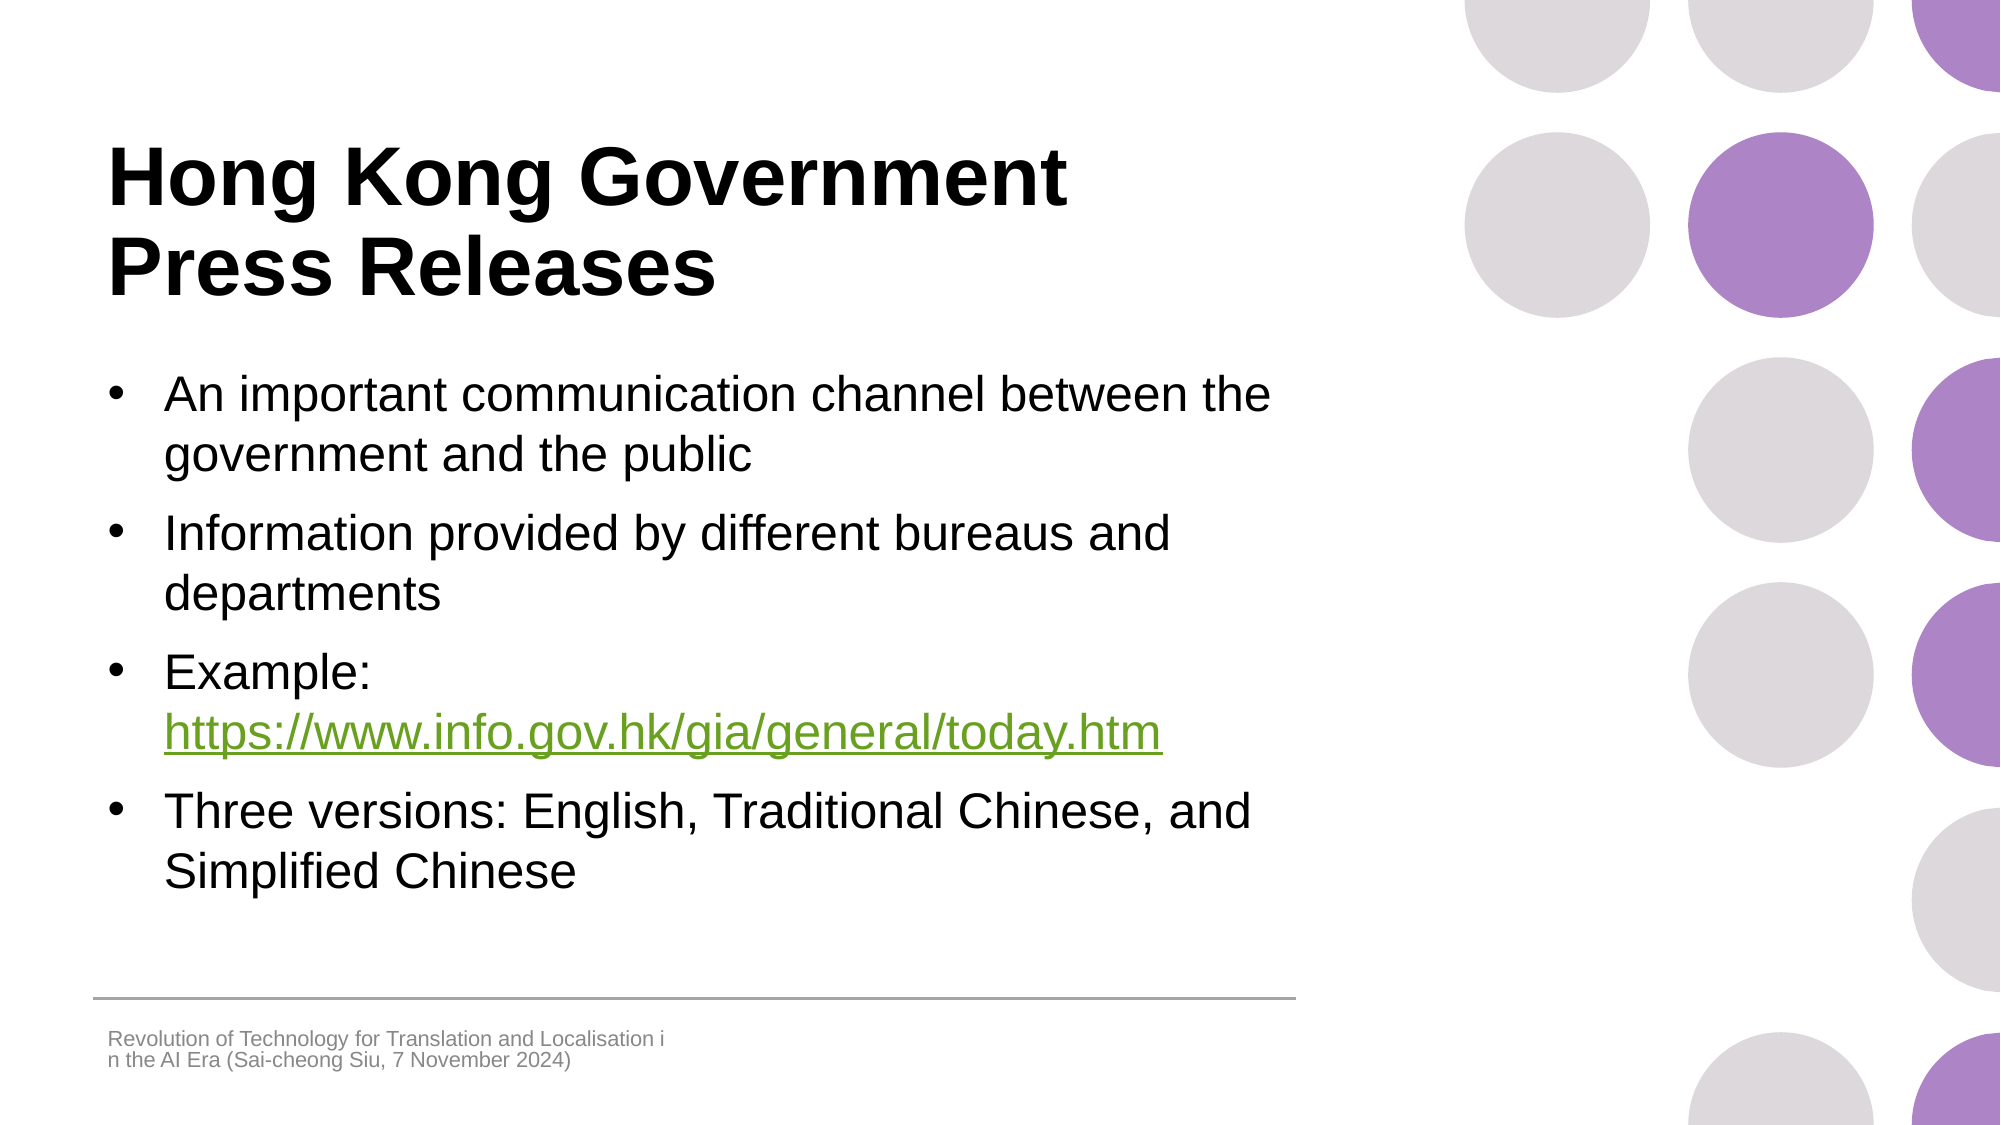

# Hong Kong Government Press Releases
An important communication channel between the government and the public
Information provided by different bureaus and departments
Example: https://www.info.gov.hk/gia/general/today.htm
Three versions: English, Traditional Chinese, and Simplified Chinese

Revolution of Technology for Translation and Localisation in the AI Era (Sai-cheong Siu, 7 November 2024)